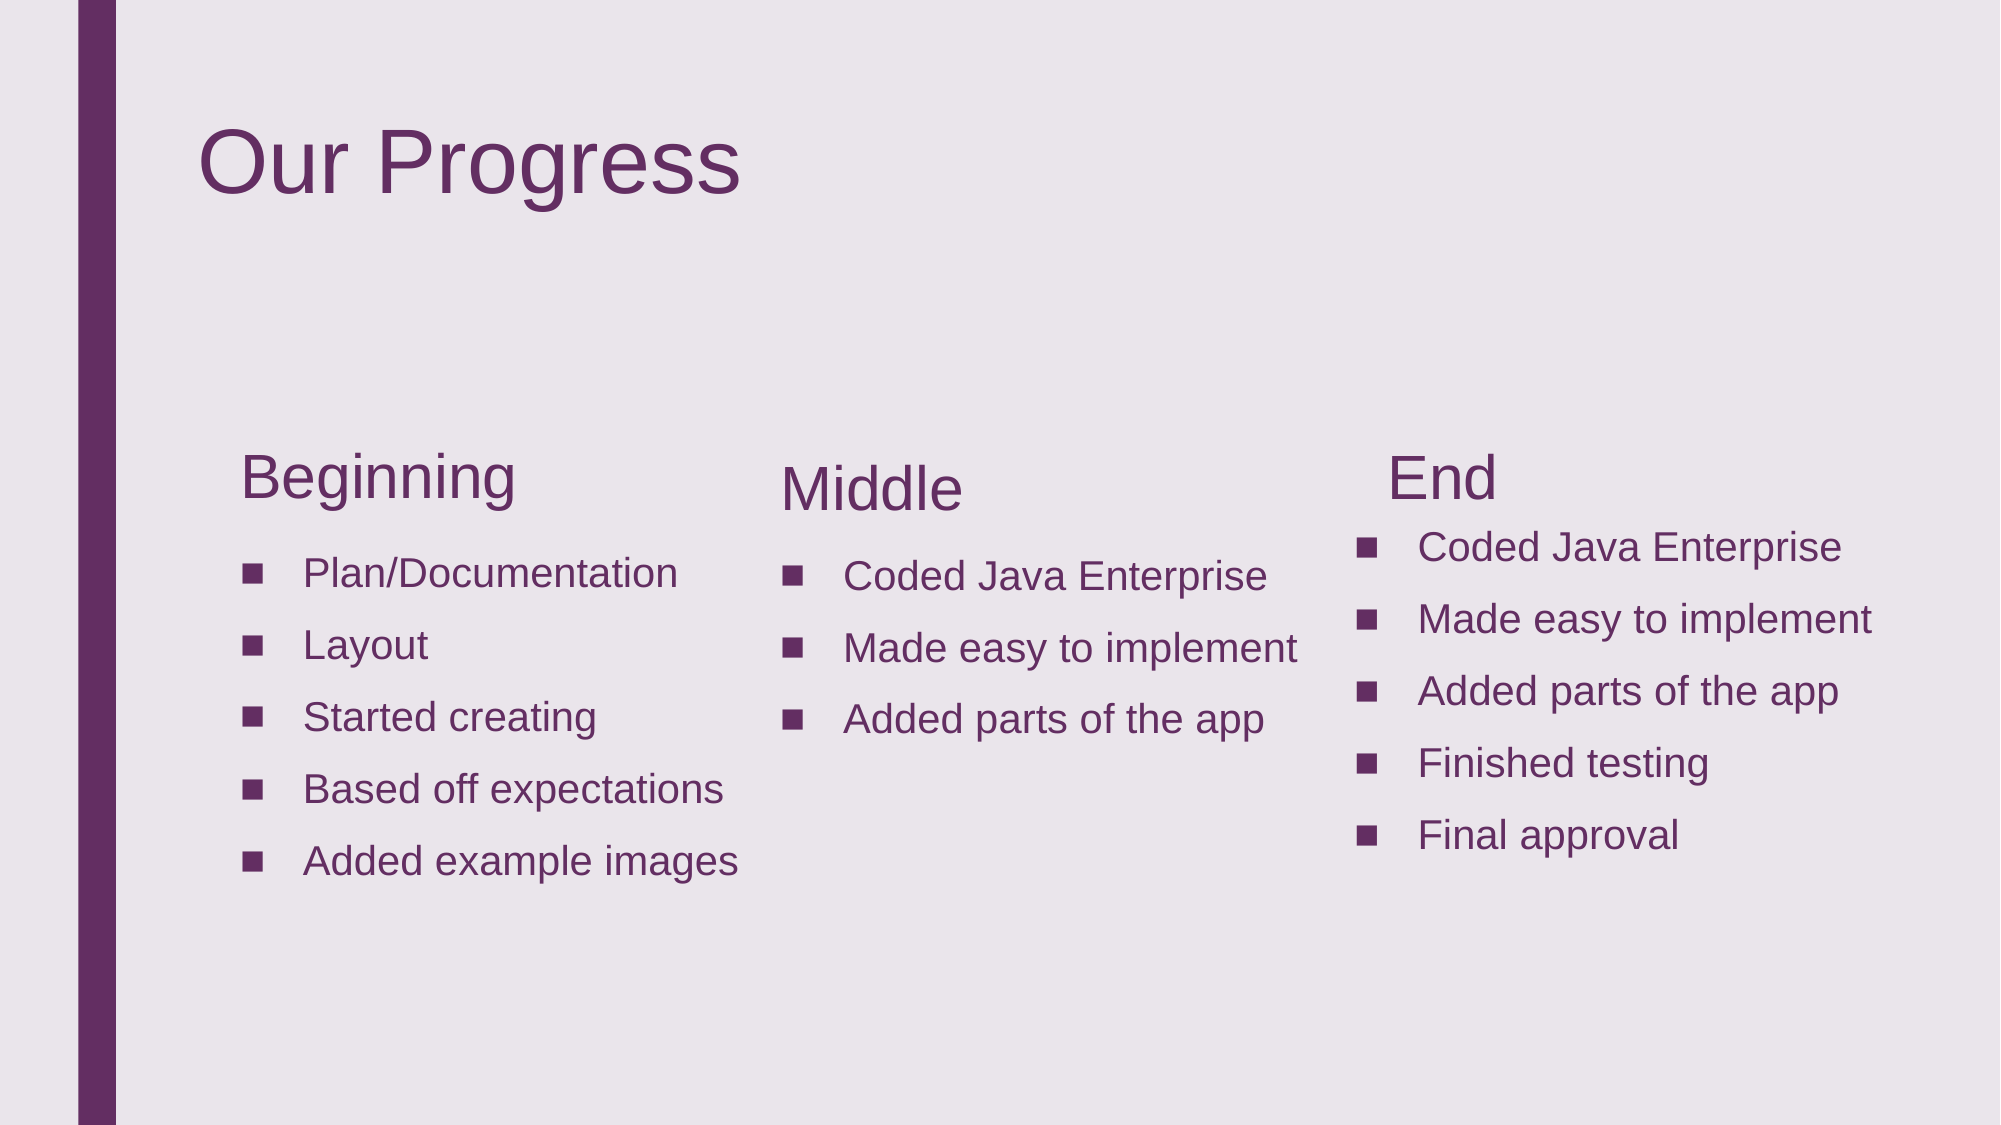

# Our Progress
Beginning
End
Middle
Coded Java Enterprise
Made easy to implement
Added parts of the app
Finished testing
Final approval

Plan/Documentation
Layout
Started creating
Based off expectations
Added example images
Coded Java Enterprise
Made easy to implement
Added parts of the app